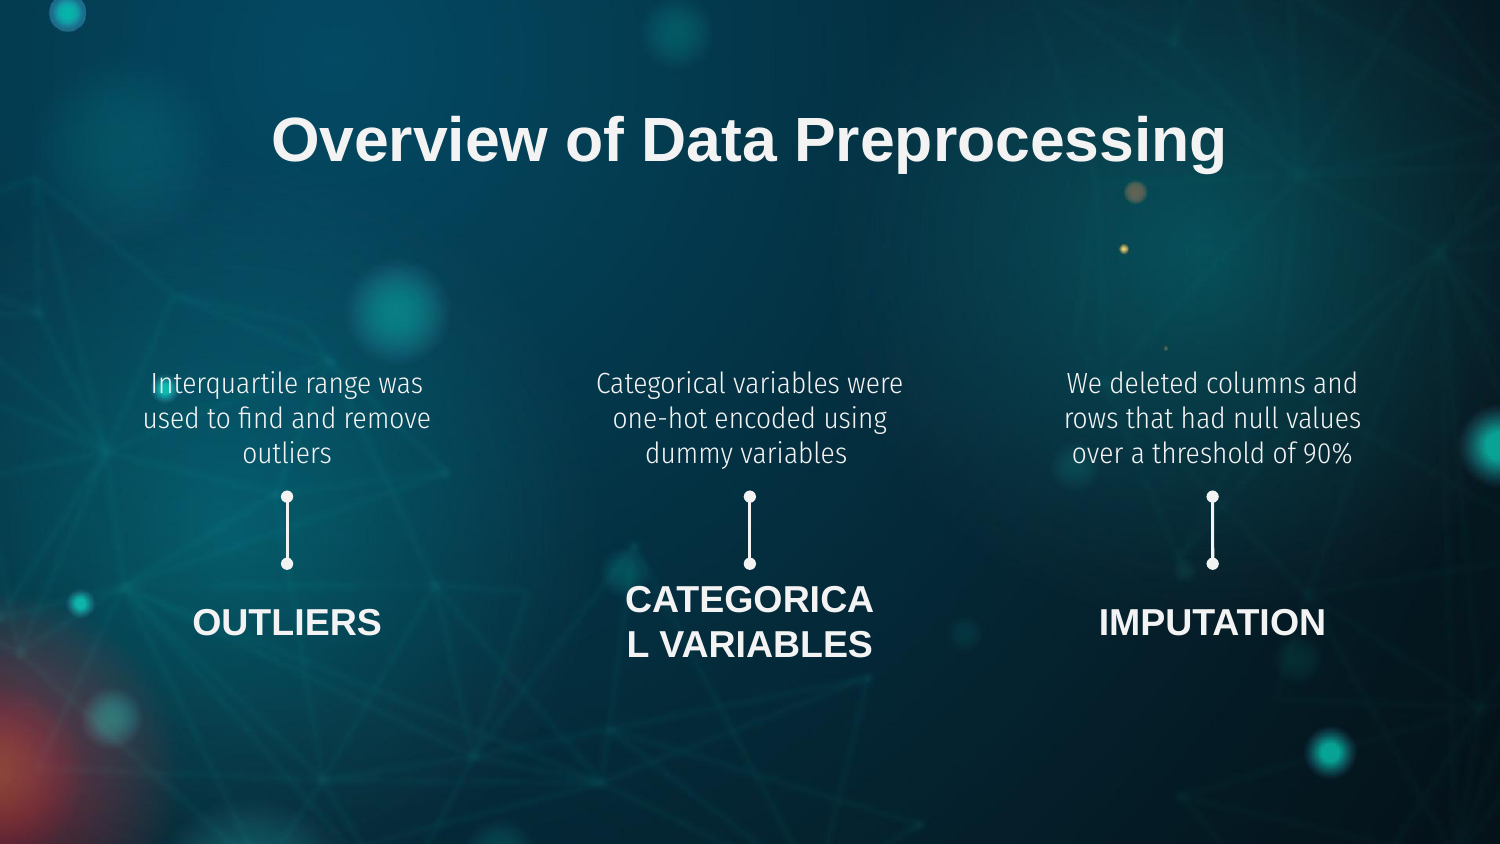

Overview of Data Preprocessing
Interquartile range was used to find and remove outliers
Categorical variables were one-hot encoded using dummy variables
We deleted columns and rows that had null values over a threshold of 90%
# OUTLIERS
CATEGORICAL VARIABLES
IMPUTATION